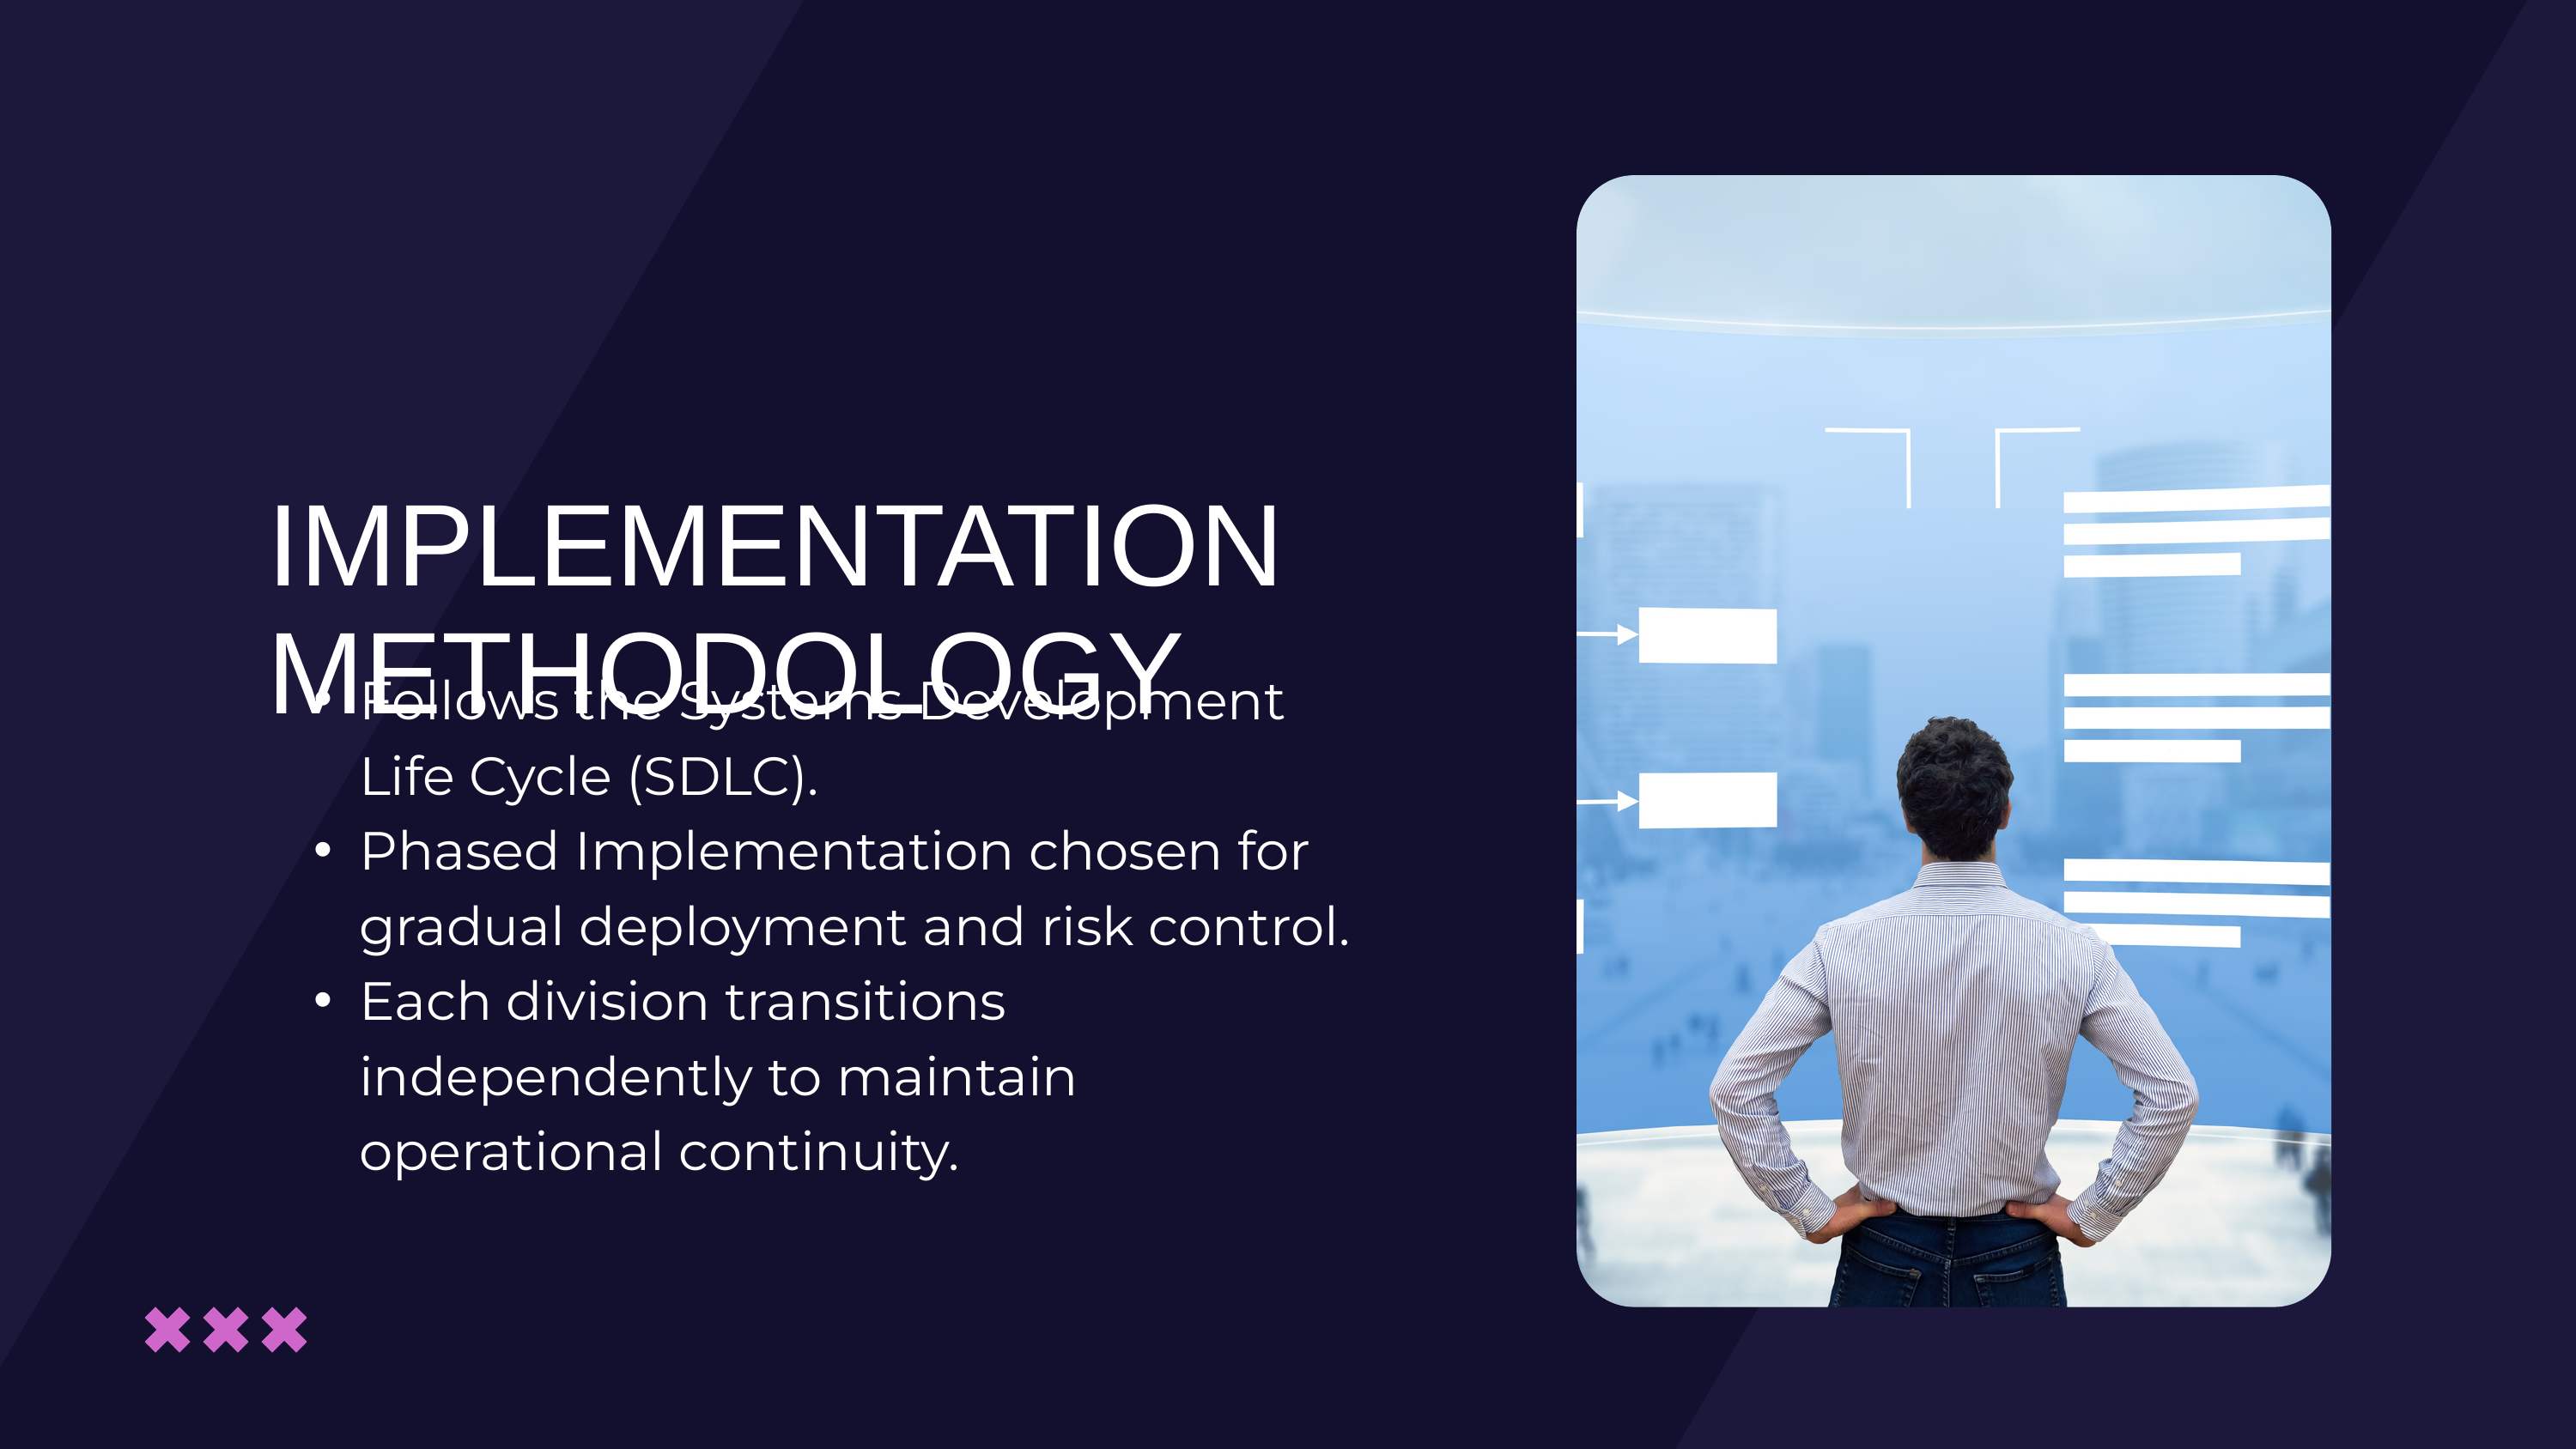

IMPLEMENTATION METHODOLOGY
Follows the Systems Development Life Cycle (SDLC).
Phased Implementation chosen for gradual deployment and risk control.
Each division transitions independently to maintain operational continuity.